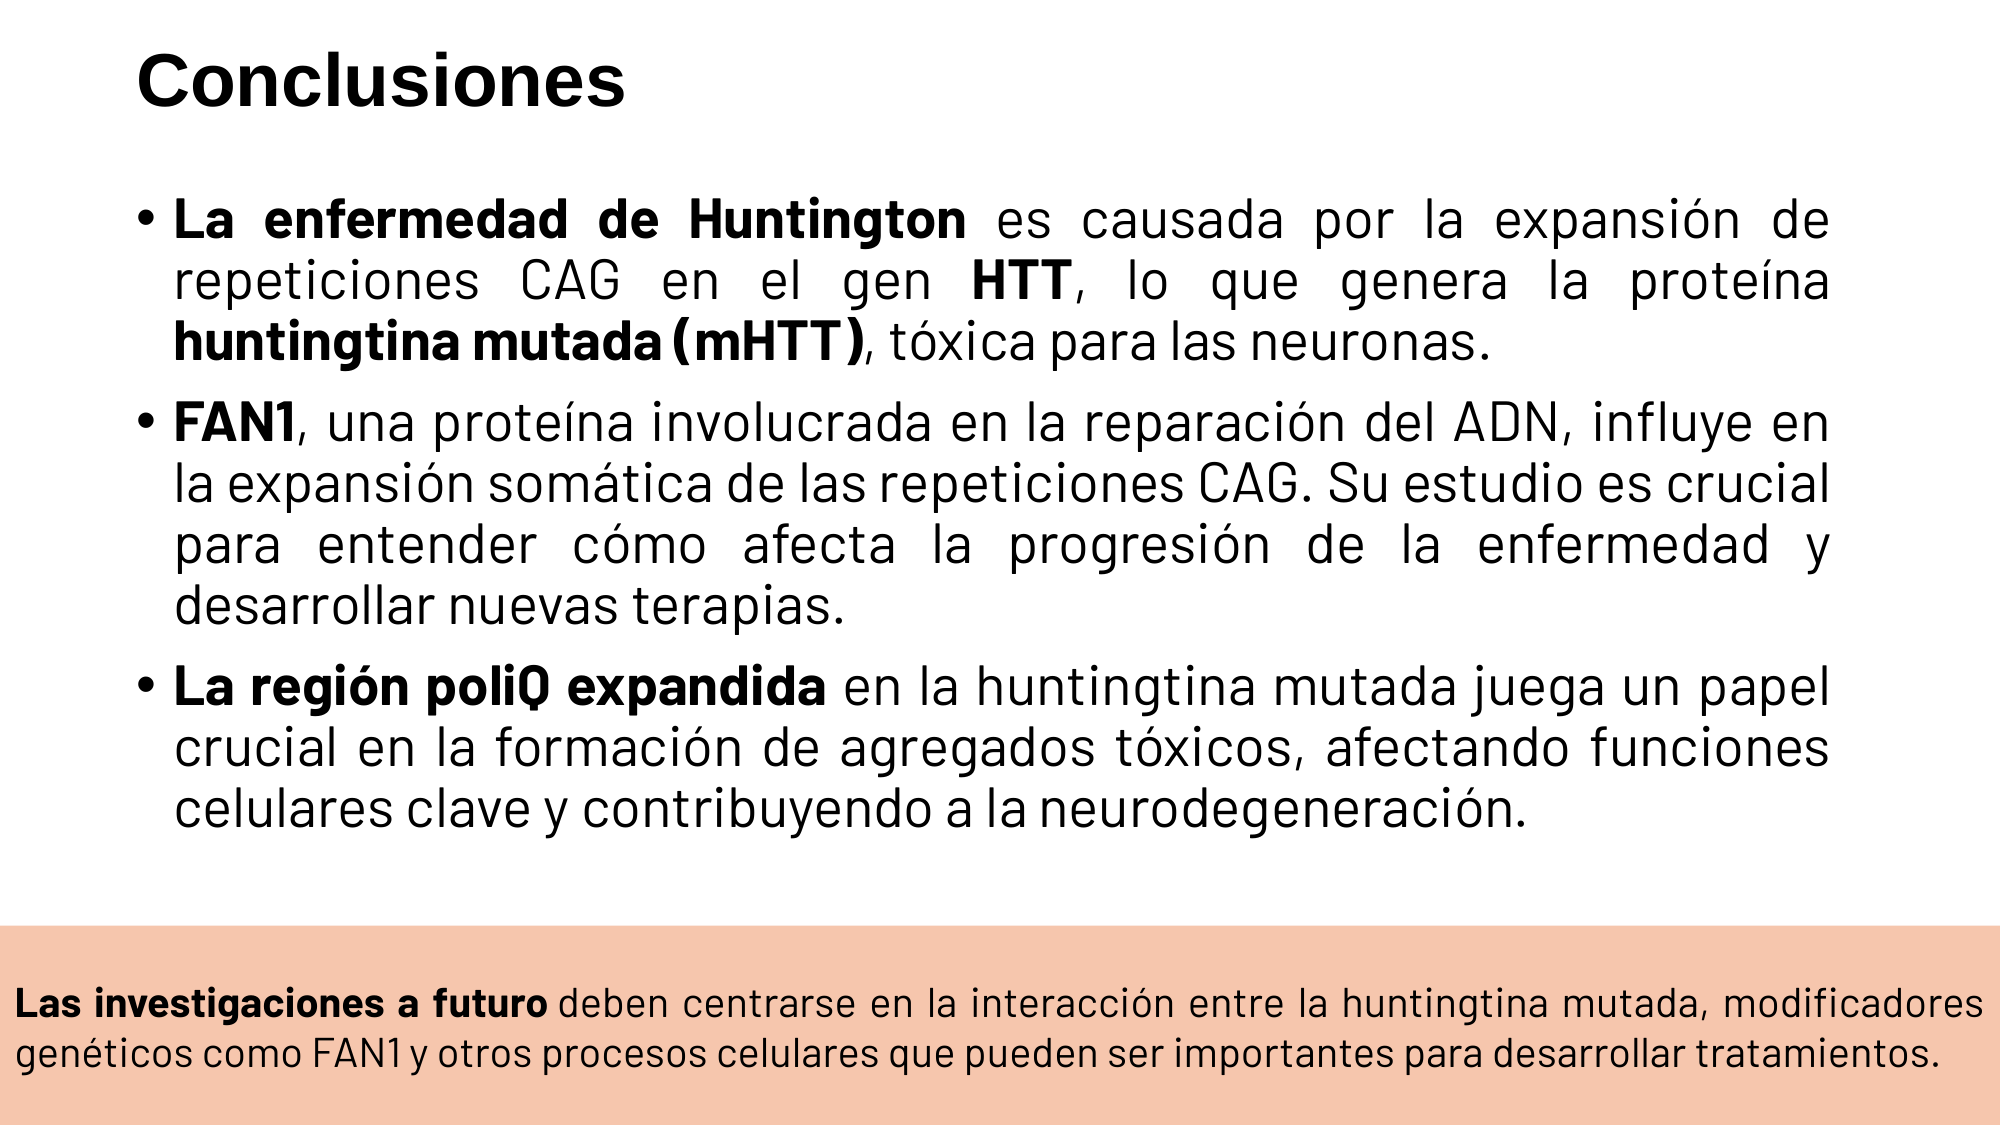

Conclusiones
La enfermedad de Huntington es causada por la expansión de repeticiones CAG en el gen HTT, lo que genera la proteína huntingtina mutada (mHTT), tóxica para las neuronas.
FAN1, una proteína involucrada en la reparación del ADN, influye en la expansión somática de las repeticiones CAG. Su estudio es crucial para entender cómo afecta la progresión de la enfermedad y desarrollar nuevas terapias.
La región poliQ expandida en la huntingtina mutada juega un papel crucial en la formación de agregados tóxicos, afectando funciones celulares clave y contribuyendo a la neurodegeneración.
Las investigaciones a futuro deben centrarse en la interacción entre la huntingtina mutada, modificadores genéticos como FAN1 y otros procesos celulares que pueden ser importantes para desarrollar tratamientos.